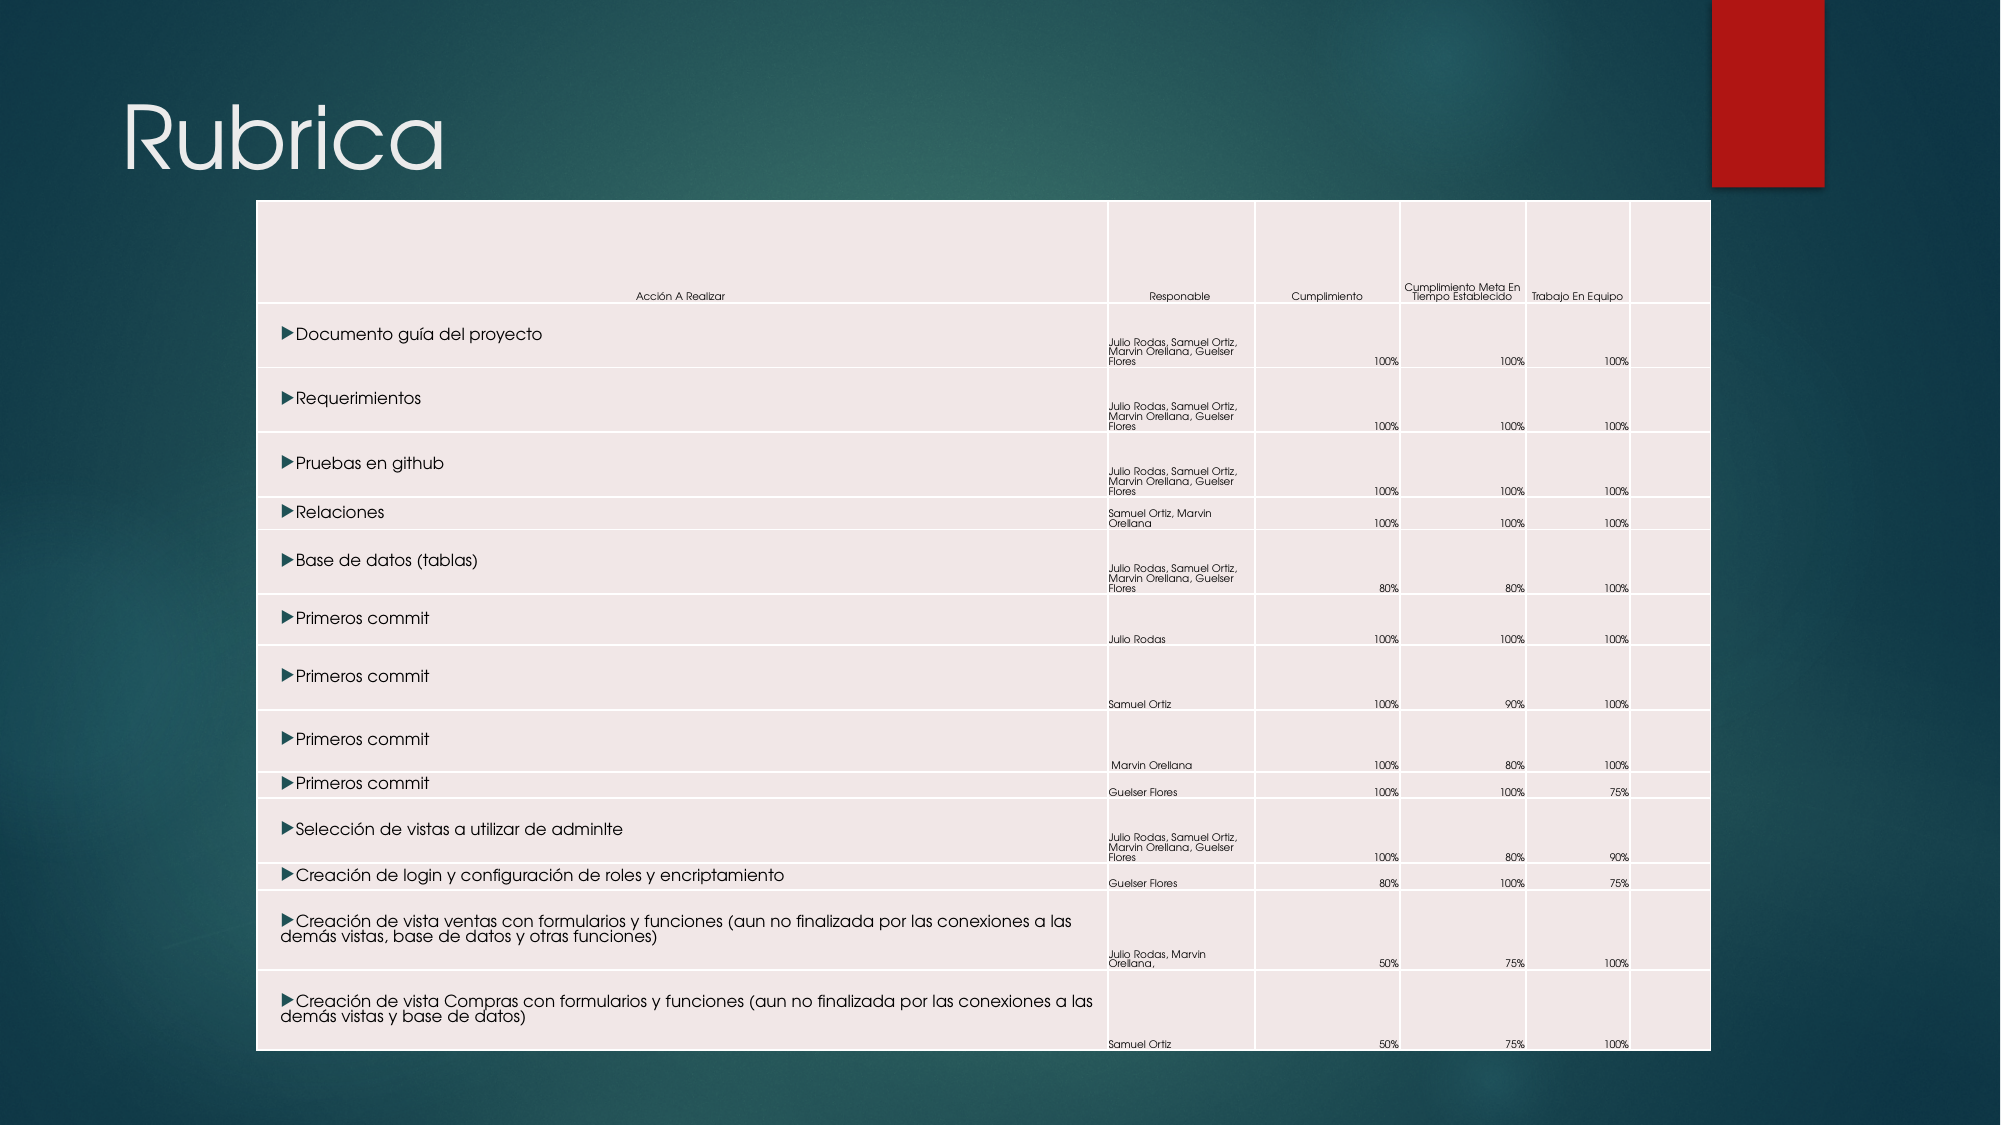

# Rubrica
| Acción A Realizar | Responable | Cumplimiento | Cumplimiento Meta En Tiempo Establecido | Trabajo En Equipo |  |
| --- | --- | --- | --- | --- | --- |
| Documento guía del proyecto | Julio Rodas, Samuel Ortiz, Marvin Orellana, Guelser Flores | 100% | 100% | 100% |  |
| Requerimientos | Julio Rodas, Samuel Ortiz, Marvin Orellana, Guelser Flores | 100% | 100% | 100% |  |
| Pruebas en github | Julio Rodas, Samuel Ortiz, Marvin Orellana, Guelser Flores | 100% | 100% | 100% |  |
| Relaciones | Samuel Ortiz, Marvin Orellana | 100% | 100% | 100% |  |
| Base de datos (tablas) | Julio Rodas, Samuel Ortiz, Marvin Orellana, Guelser Flores | 80% | 80% | 100% |  |
| Primeros commit | Julio Rodas | 100% | 100% | 100% |  |
| Primeros commit | Samuel Ortiz | 100% | 90% | 100% |  |
| Primeros commit | Marvin Orellana | 100% | 80% | 100% |  |
| Primeros commit | Guelser Flores | 100% | 100% | 75% |  |
| Selección de vistas a utilizar de adminlte | Julio Rodas, Samuel Ortiz, Marvin Orellana, Guelser Flores | 100% | 80% | 90% |  |
| Creación de login y configuración de roles y encriptamiento | Guelser Flores | 80% | 100% | 75% |  |
| Creación de vista ventas con formularios y funciones (aun no finalizada por las conexiones a las demás vistas, base de datos y otras funciones) | Julio Rodas, Marvin Orellana, | 50% | 75% | 100% |  |
| Creación de vista Compras con formularios y funciones (aun no finalizada por las conexiones a las demás vistas y base de datos) | Samuel Ortiz | 50% | 75% | 100% |  |